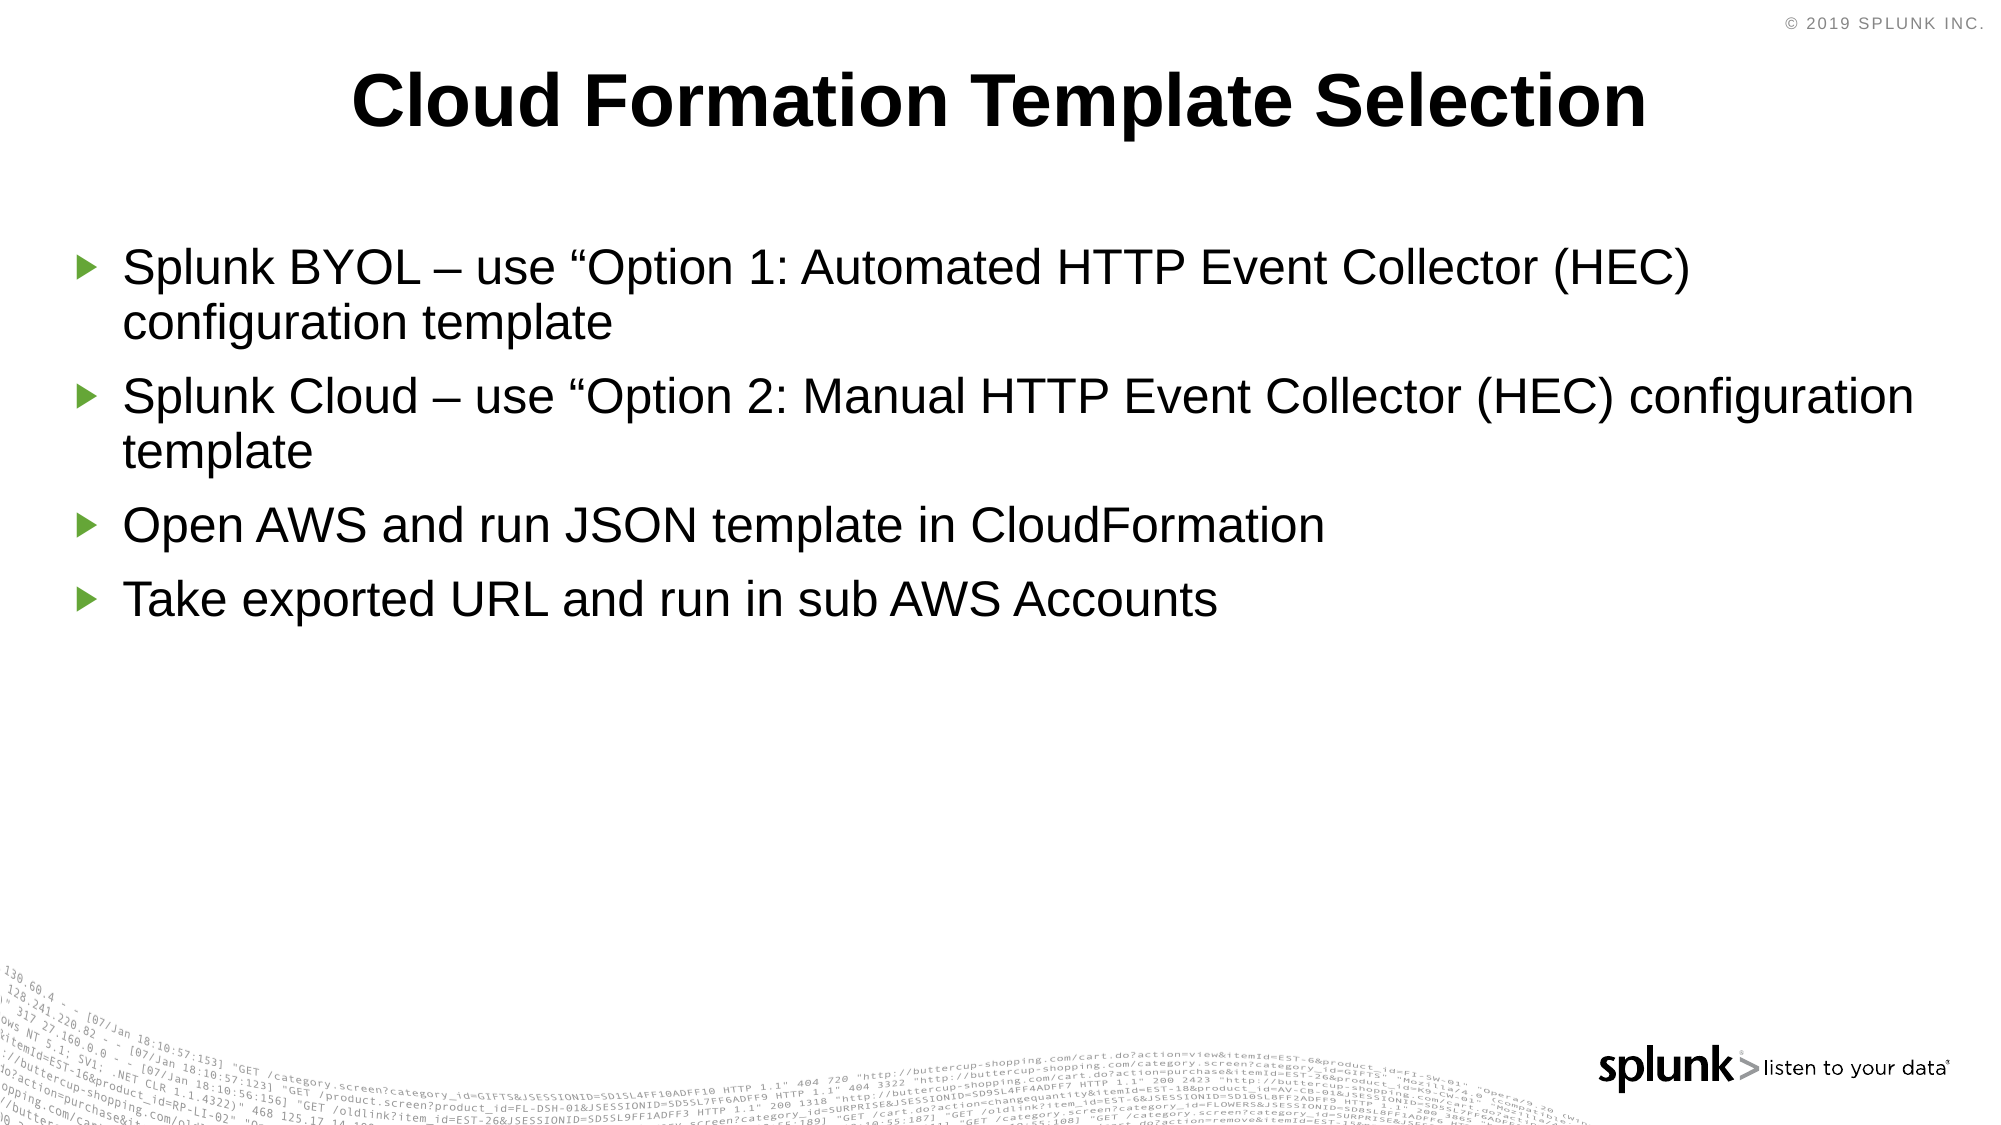

# Cloud Formation Template Selection

Splunk BYOL – use “Option 1: Automated HTTP Event Collector (HEC) configuration template
Splunk Cloud – use “Option 2: Manual HTTP Event Collector (HEC) configuration template
Open AWS and run JSON template in CloudFormation
Take exported URL and run in sub AWS Accounts